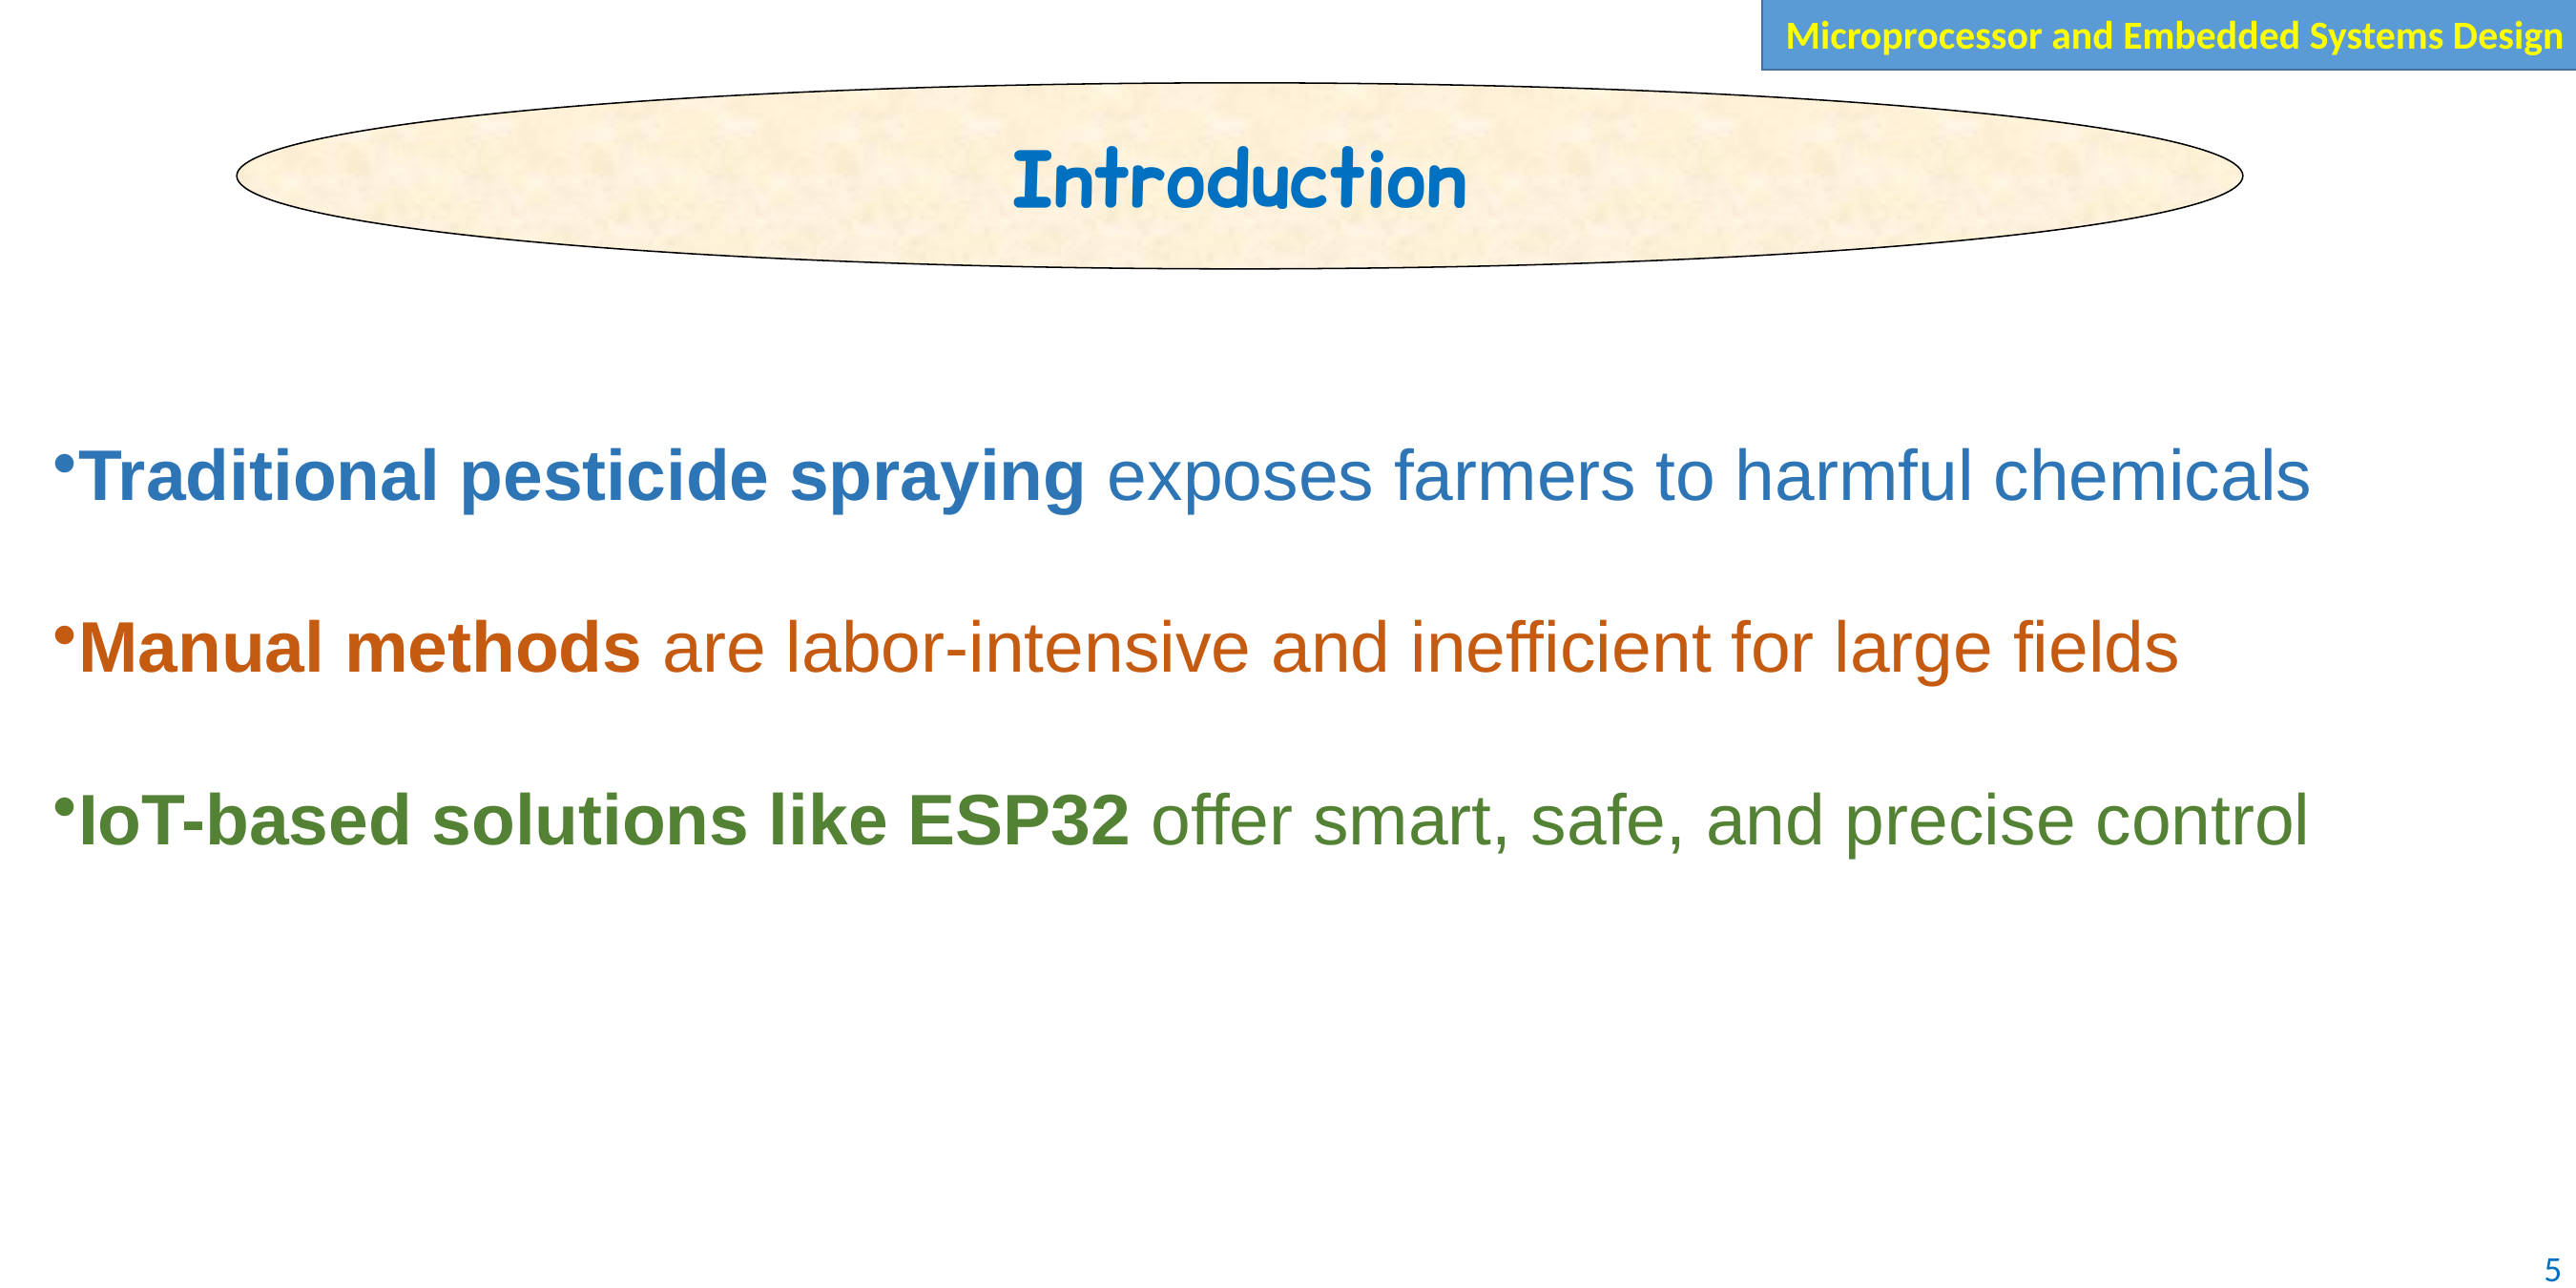

Introduction
Traditional pesticide spraying exposes farmers to harmful chemicals

Manual methods are labor-intensive and inefficient for large fields

IoT-based solutions like ESP32 offer smart, safe, and precise control
5